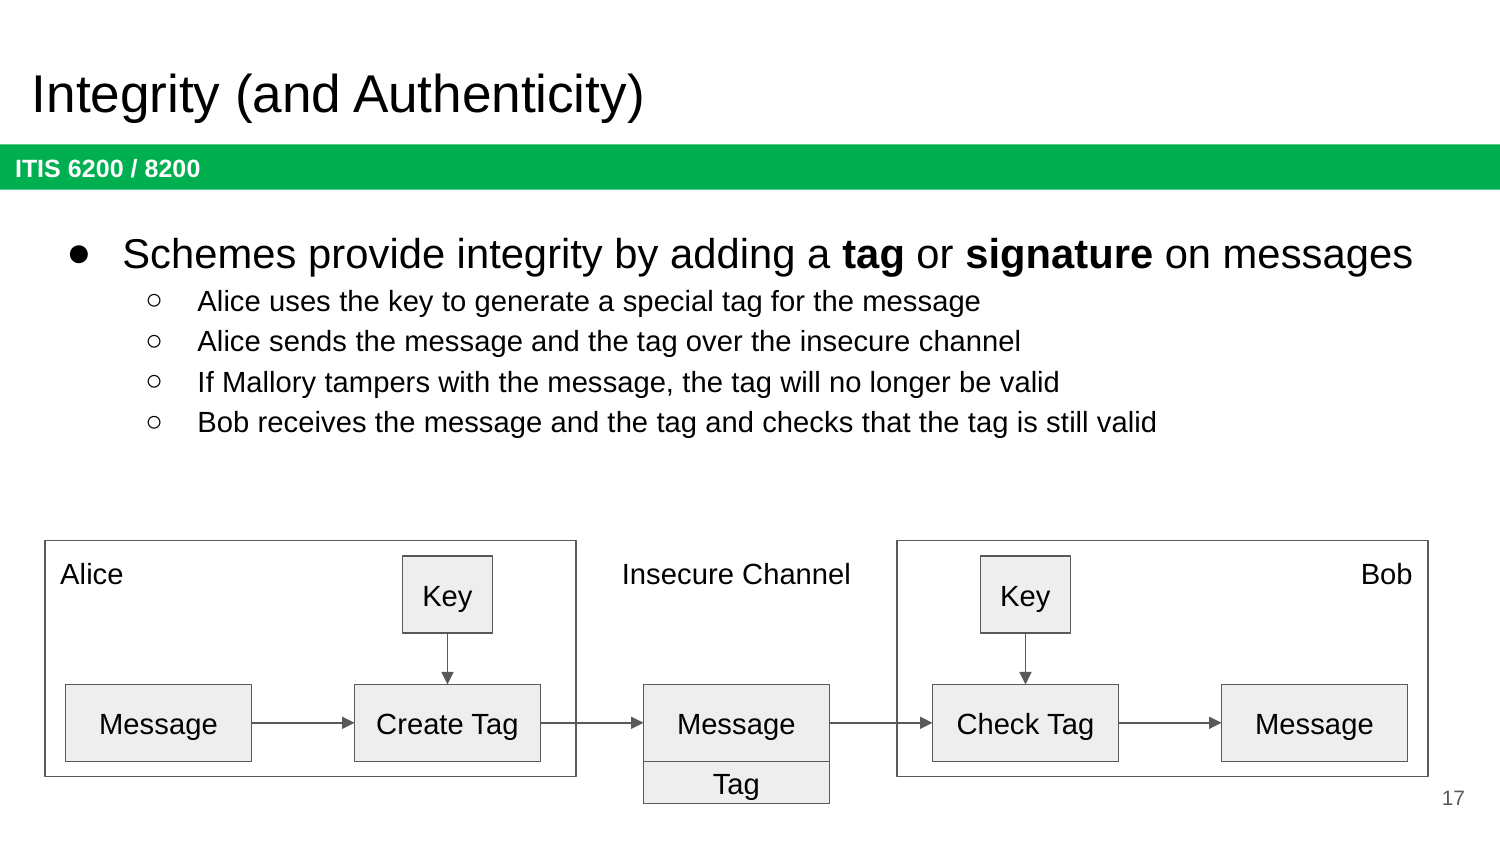

# Integrity (and Authenticity)
Schemes provide integrity by adding a tag or signature on messages
Alice uses the key to generate a special tag for the message
Alice sends the message and the tag over the insecure channel
If Mallory tampers with the message, the tag will no longer be valid
Bob receives the message and the tag and checks that the tag is still valid

Alice
Insecure Channel

Bob
Key
Key
Message
Create Tag
Message
Message
Check Tag
Tag
17